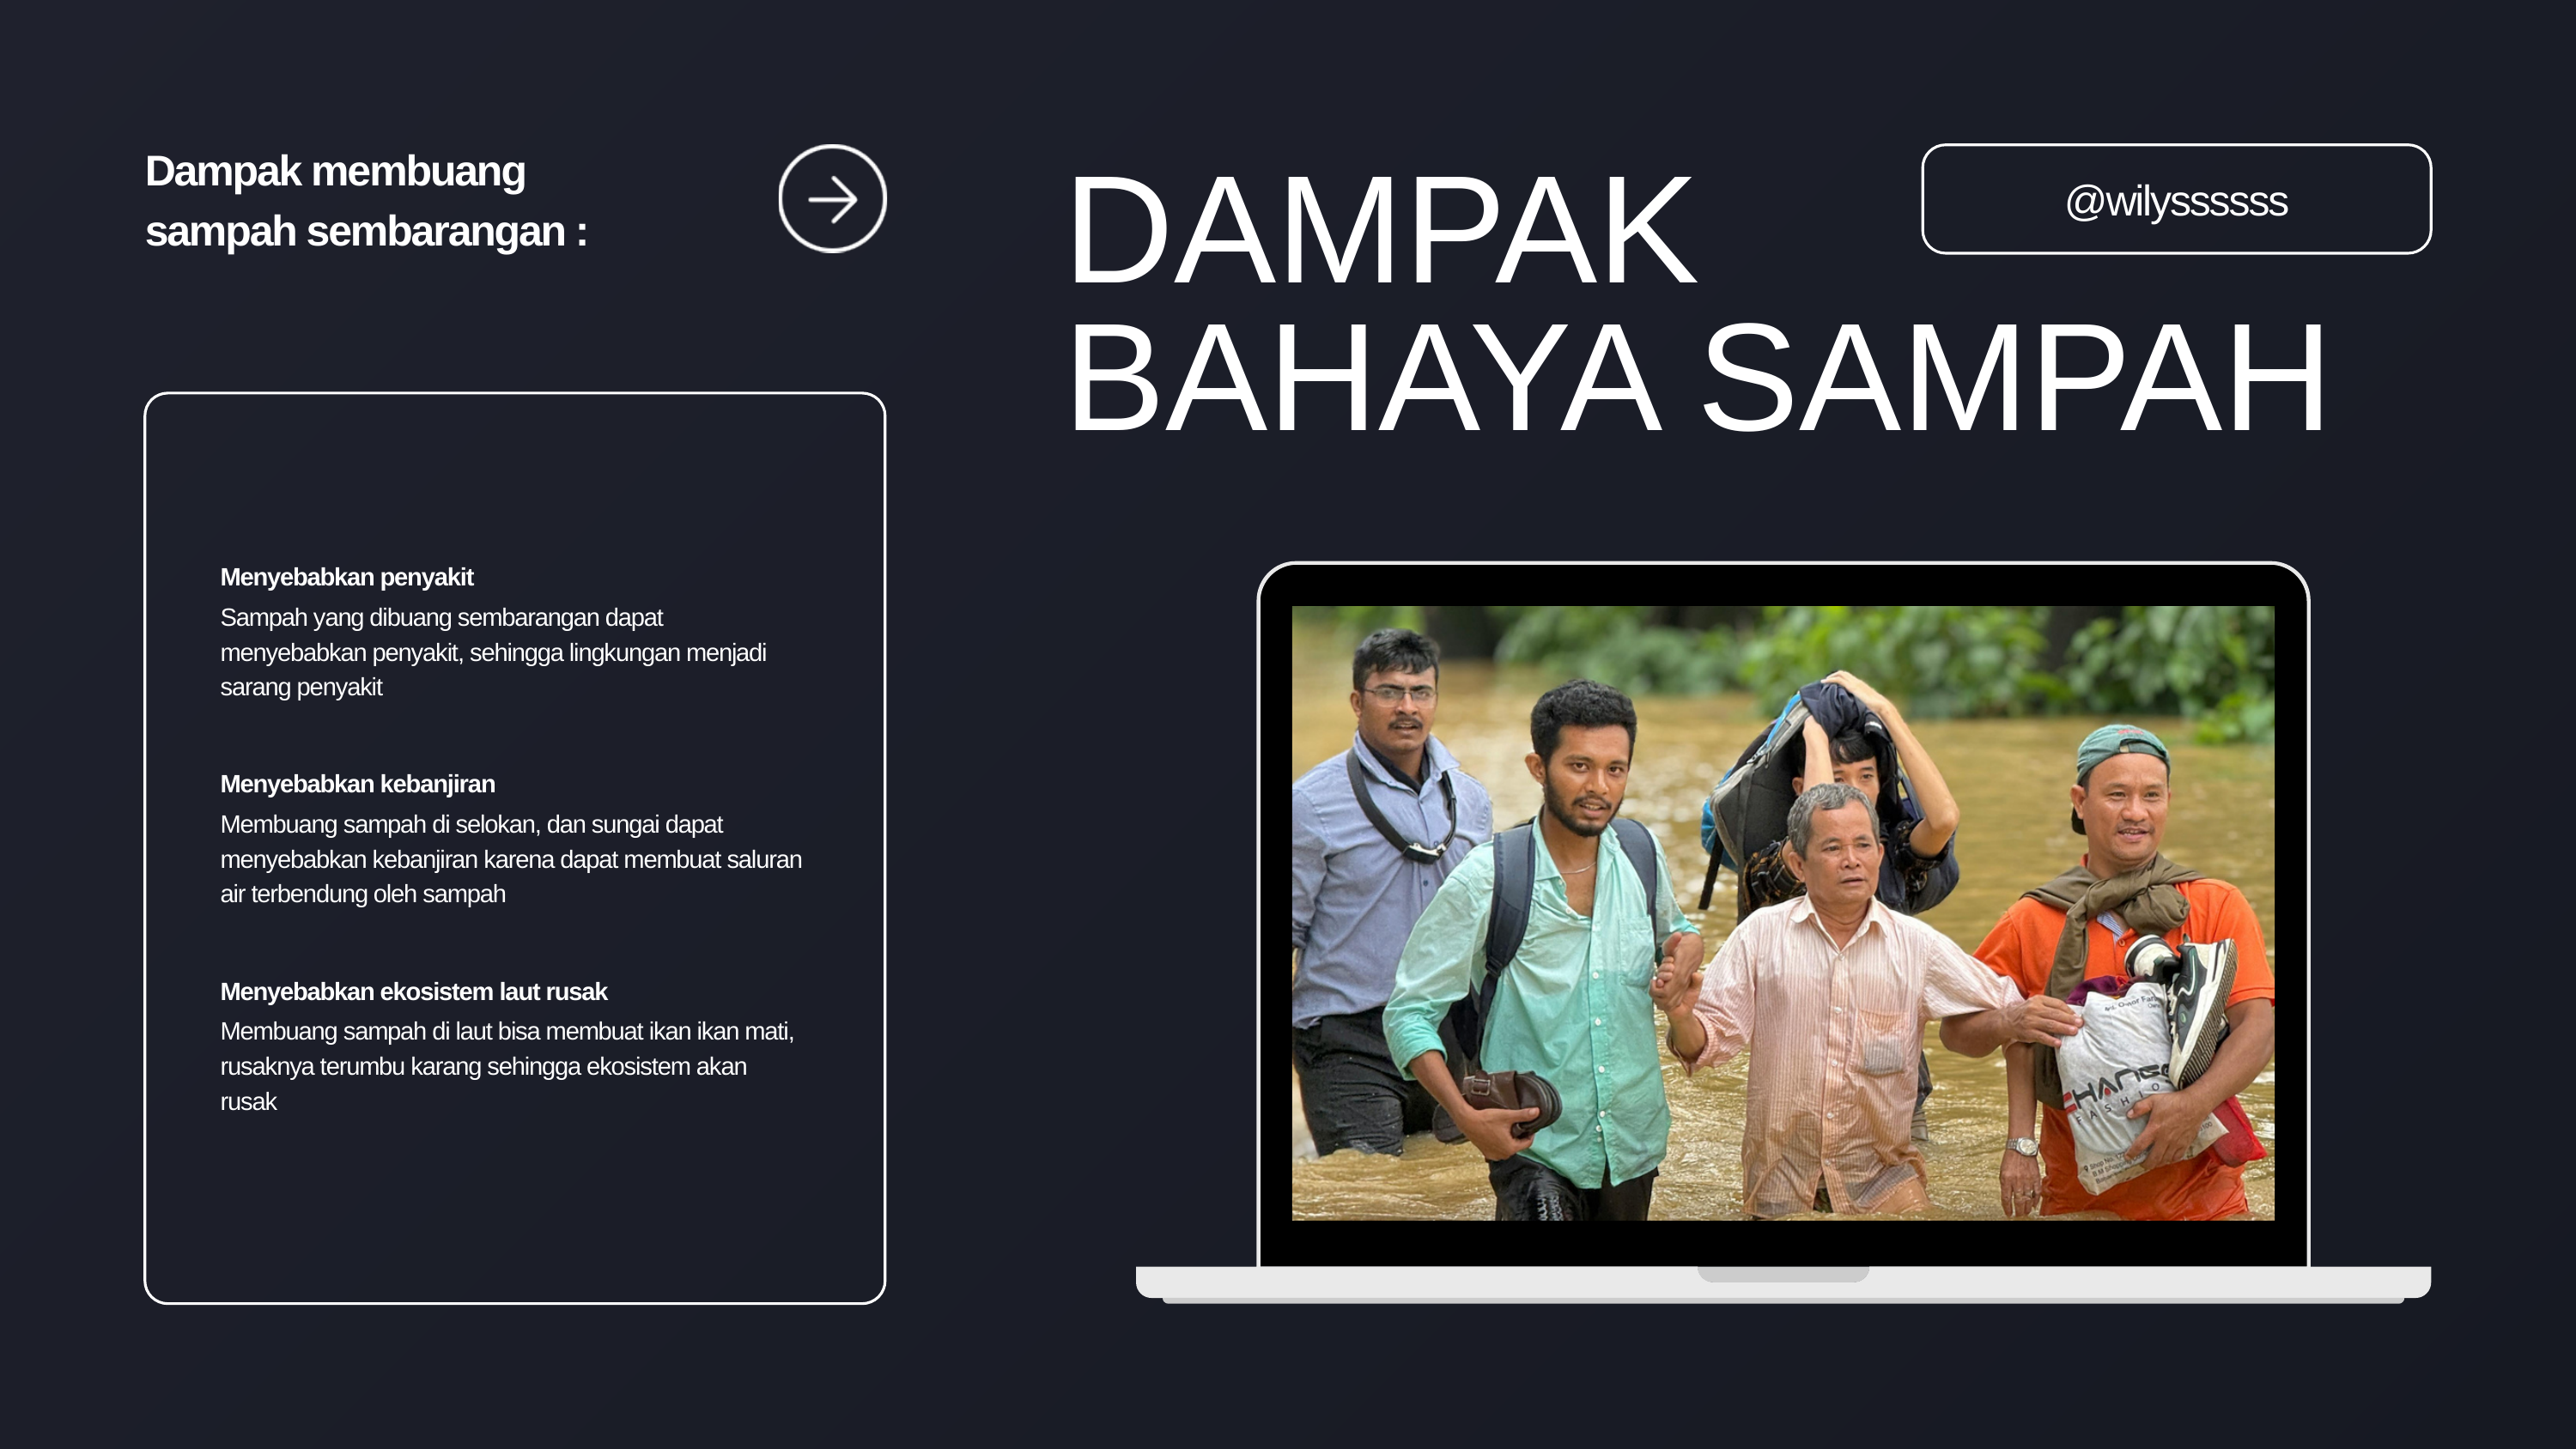

Dampak membuang sampah sembarangan :

@wilyssssss
DAMPAK
BAHAYA SAMPAH

Menyebabkan penyakit
Sampah yang dibuang sembarangan dapat menyebabkan penyakit, sehingga lingkungan menjadi sarang penyakit
Menyebabkan kebanjiran
Membuang sampah di selokan, dan sungai dapat menyebabkan kebanjiran karena dapat membuat saluran air terbendung oleh sampah
Menyebabkan ekosistem laut rusak
Membuang sampah di laut bisa membuat ikan ikan mati, rusaknya terumbu karang sehingga ekosistem akan rusak